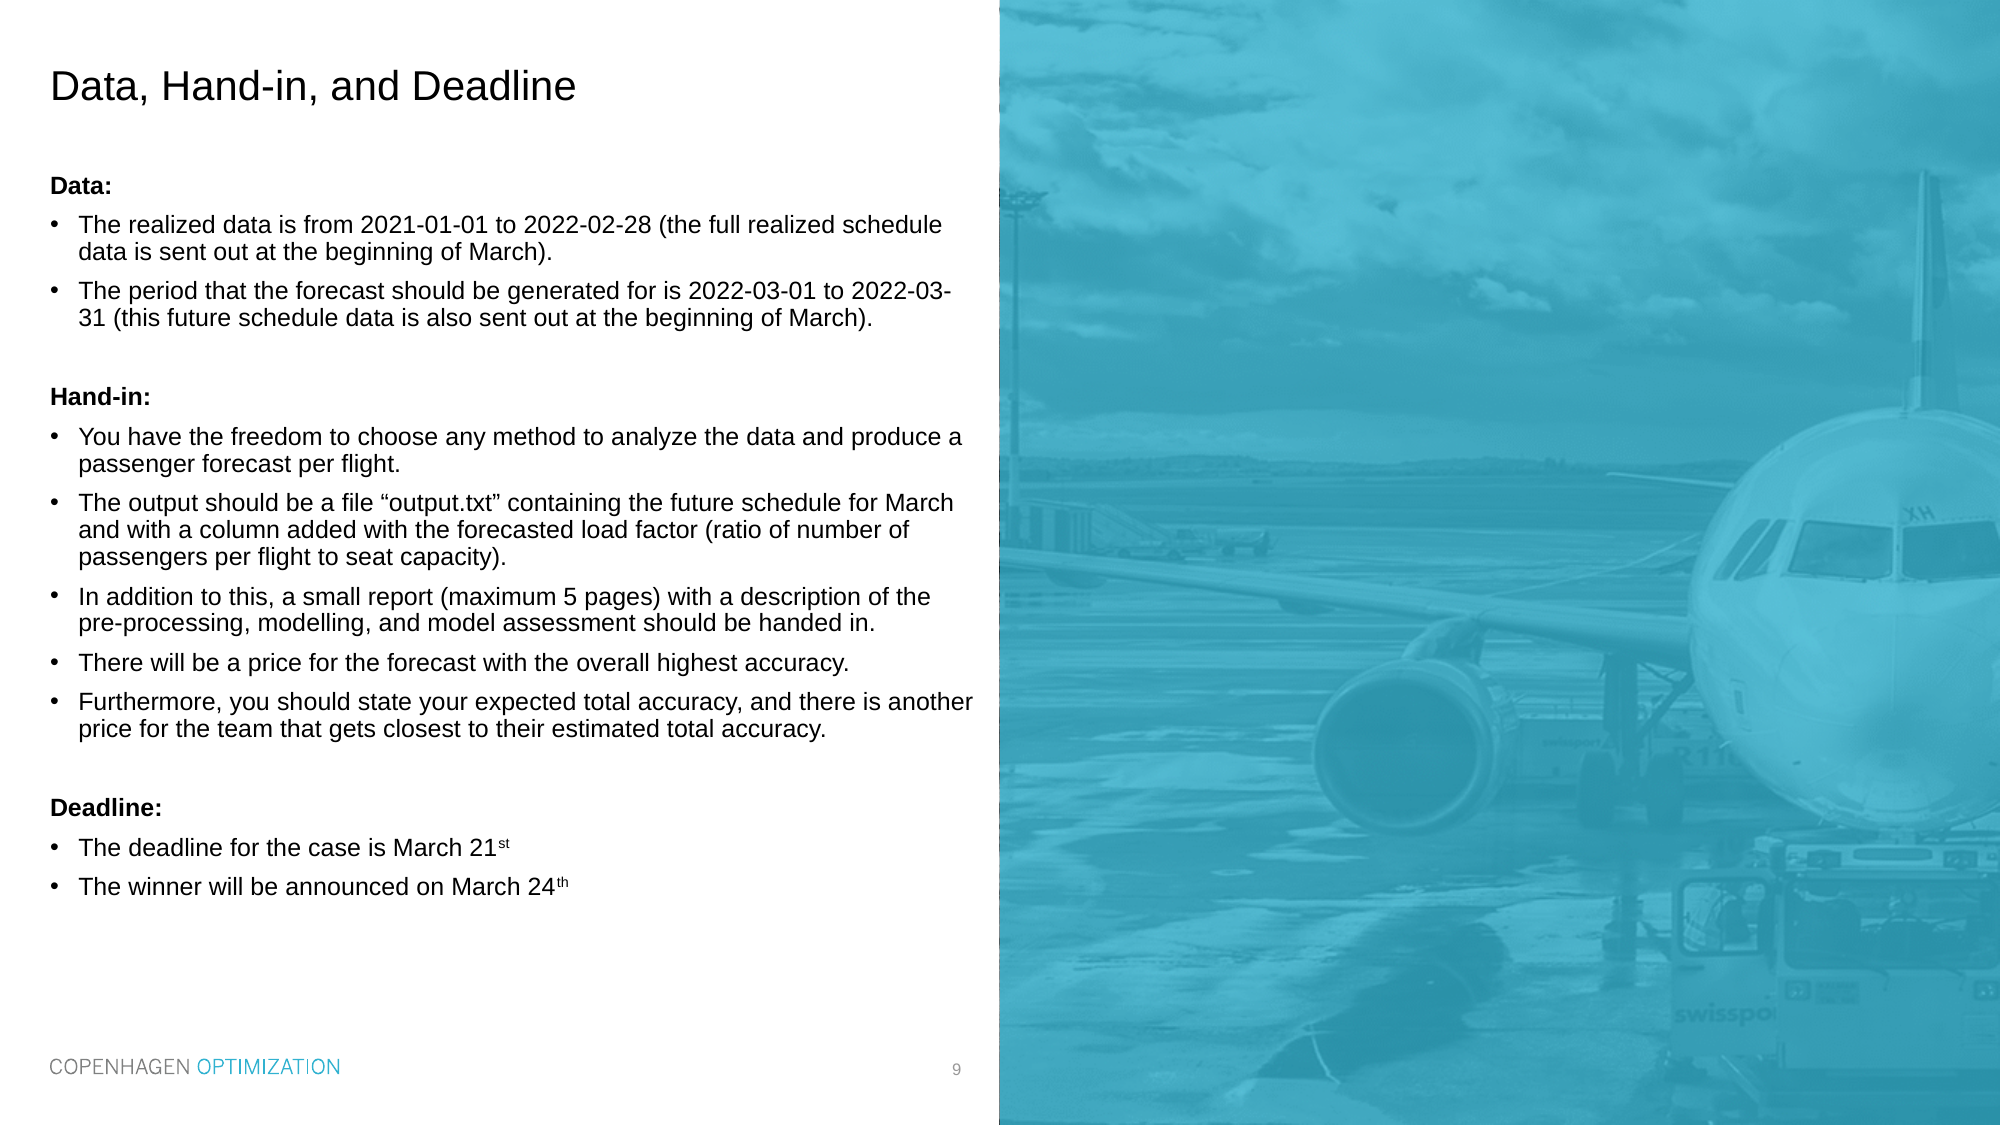

# Data, Hand-in, and Deadline
Data:
The realized data is from 2021-01-01 to 2022-02-28 (the full realized schedule data is sent out at the beginning of March).
The period that the forecast should be generated for is 2022-03-01 to 2022-03-31 (this future schedule data is also sent out at the beginning of March).

Hand-in:
You have the freedom to choose any method to analyze the data and produce a passenger forecast per flight.
The output should be a file “output.txt” containing the future schedule for March and with a column added with the forecasted load factor (ratio of number of passengers per flight to seat capacity).
In addition to this, a small report (maximum 5 pages) with a description of the pre-processing, modelling, and model assessment should be handed in.
There will be a price for the forecast with the overall highest accuracy.
Furthermore, you should state your expected total accuracy, and there is another price for the team that gets closest to their estimated total accuracy.

Deadline:
The deadline for the case is March 21st
The winner will be announced on March 24th
9